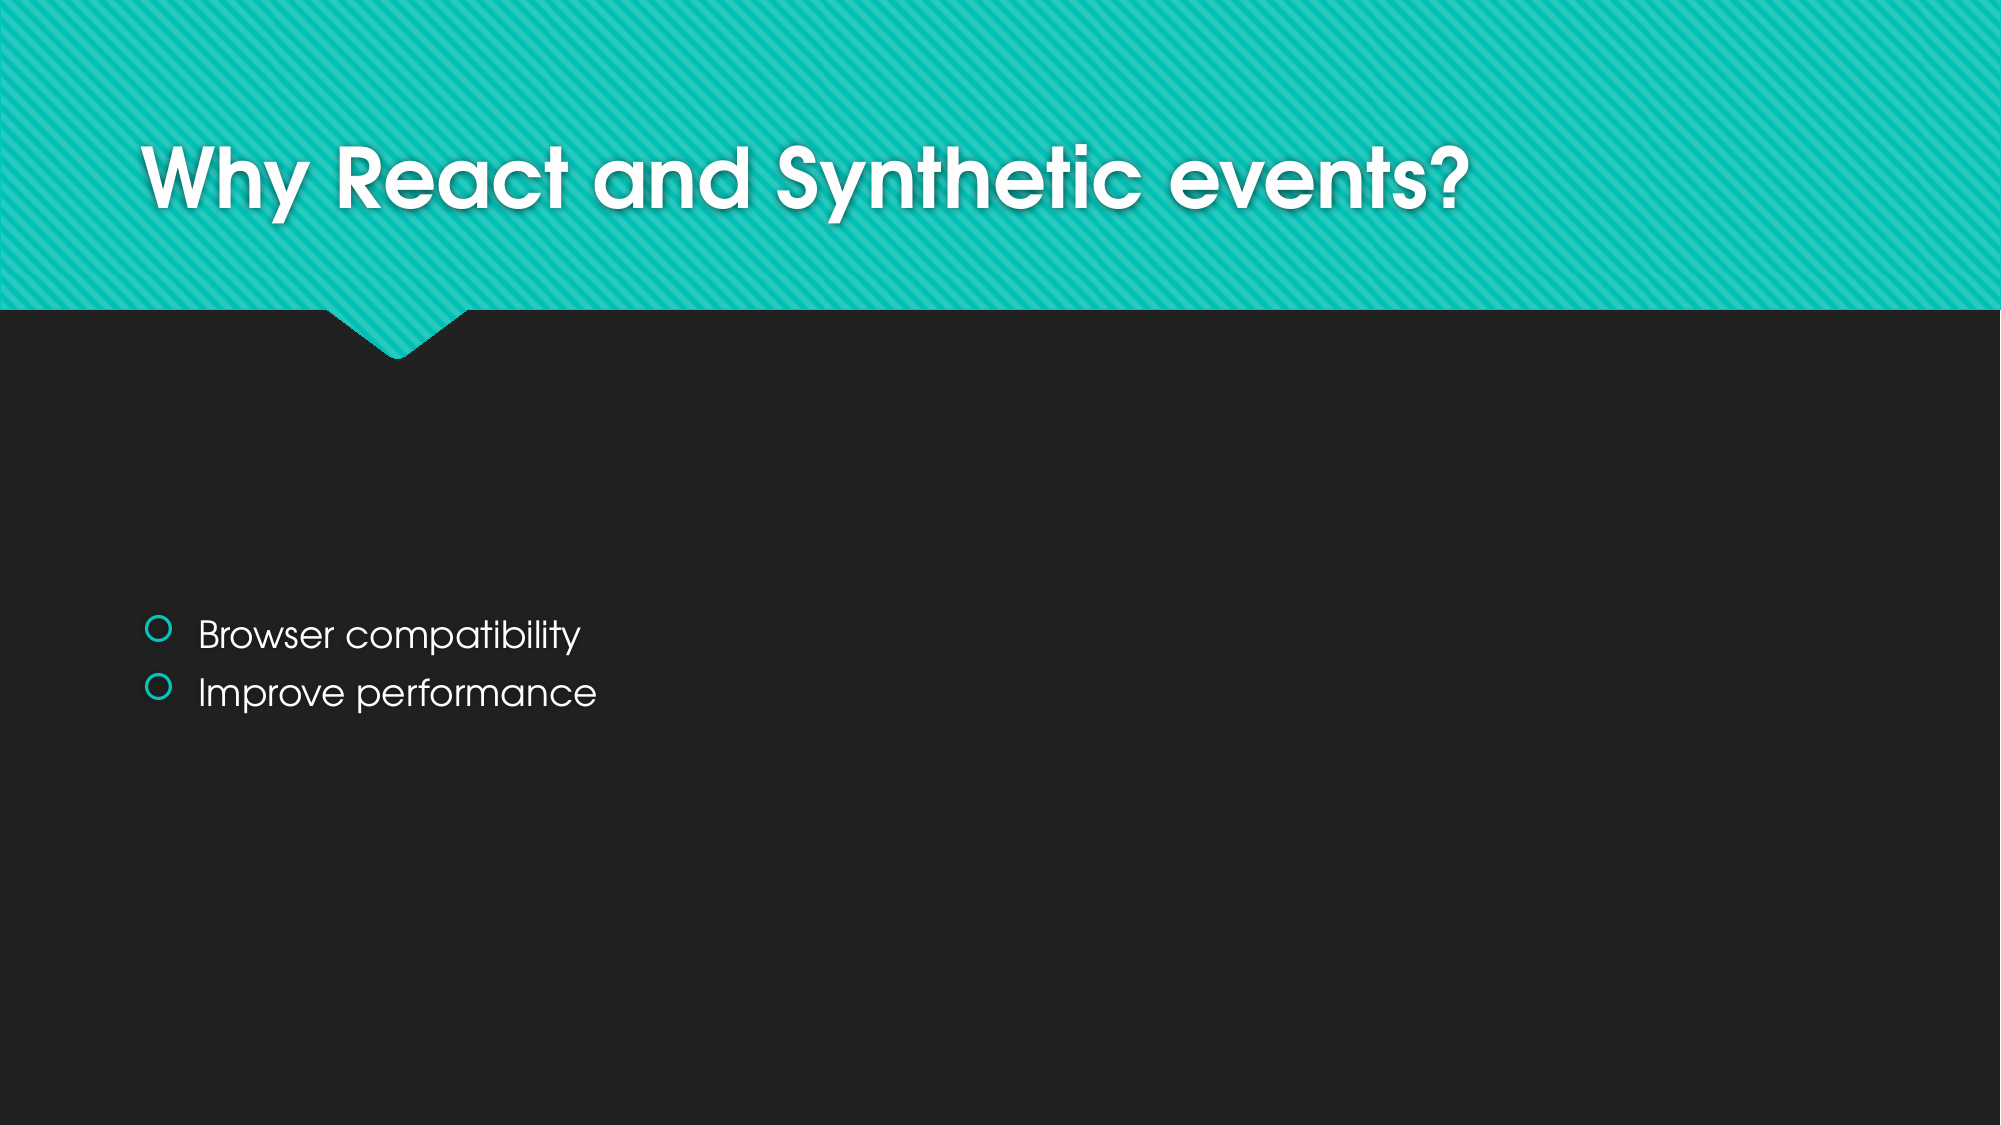

# Why React and Synthetic events?
Browser compatibility
Improve performance